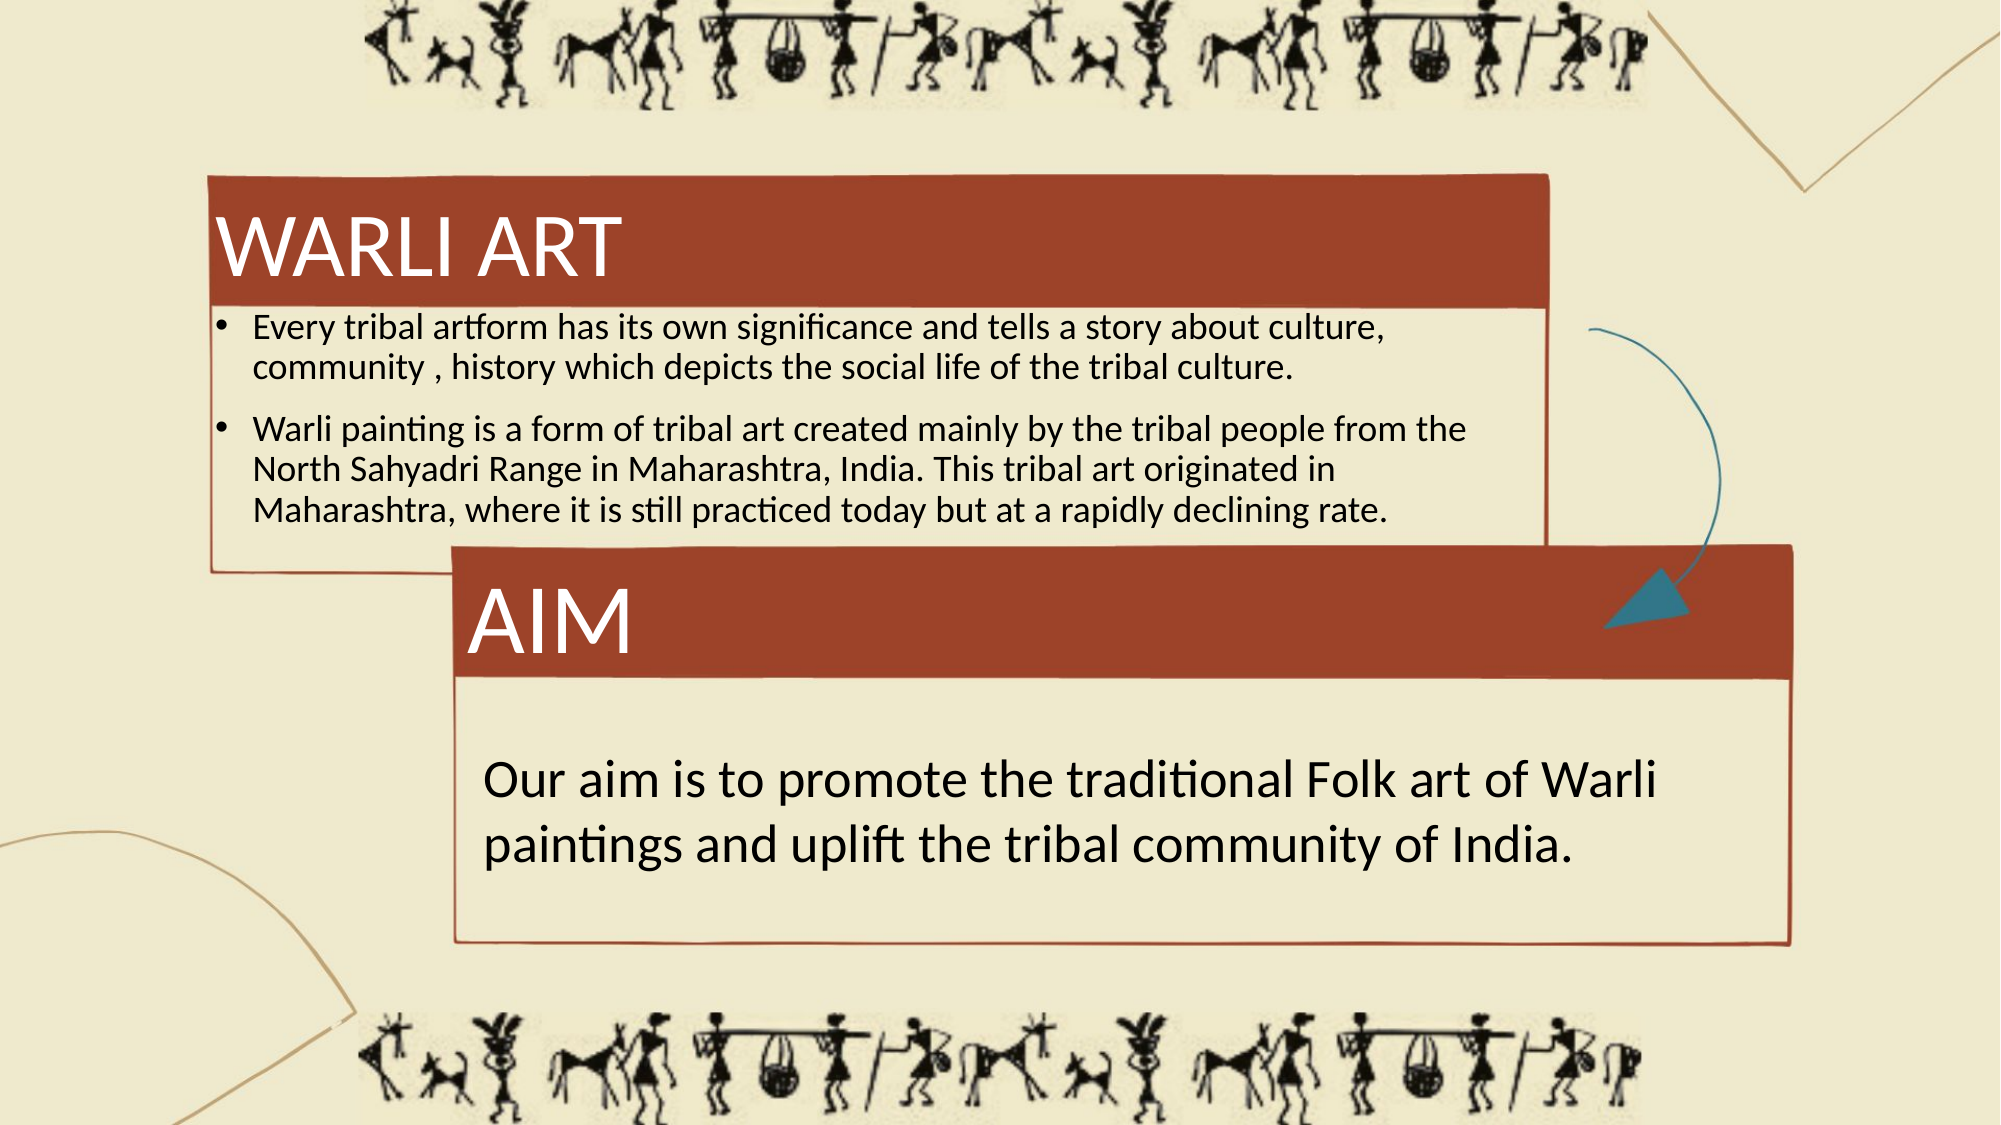

# WARLI ART
Every tribal artform has its own significance and tells a story about culture, community , history which depicts the social life of the tribal culture.
Warli painting is a form of tribal art created mainly by the tribal people from the North Sahyadri Range in Maharashtra, India. This tribal art originated in Maharashtra, where it is still practiced today but at a rapidly declining rate.
AIM
Our aim is to promote the traditional Folk art of Warli paintings and uplift the tribal community of India.